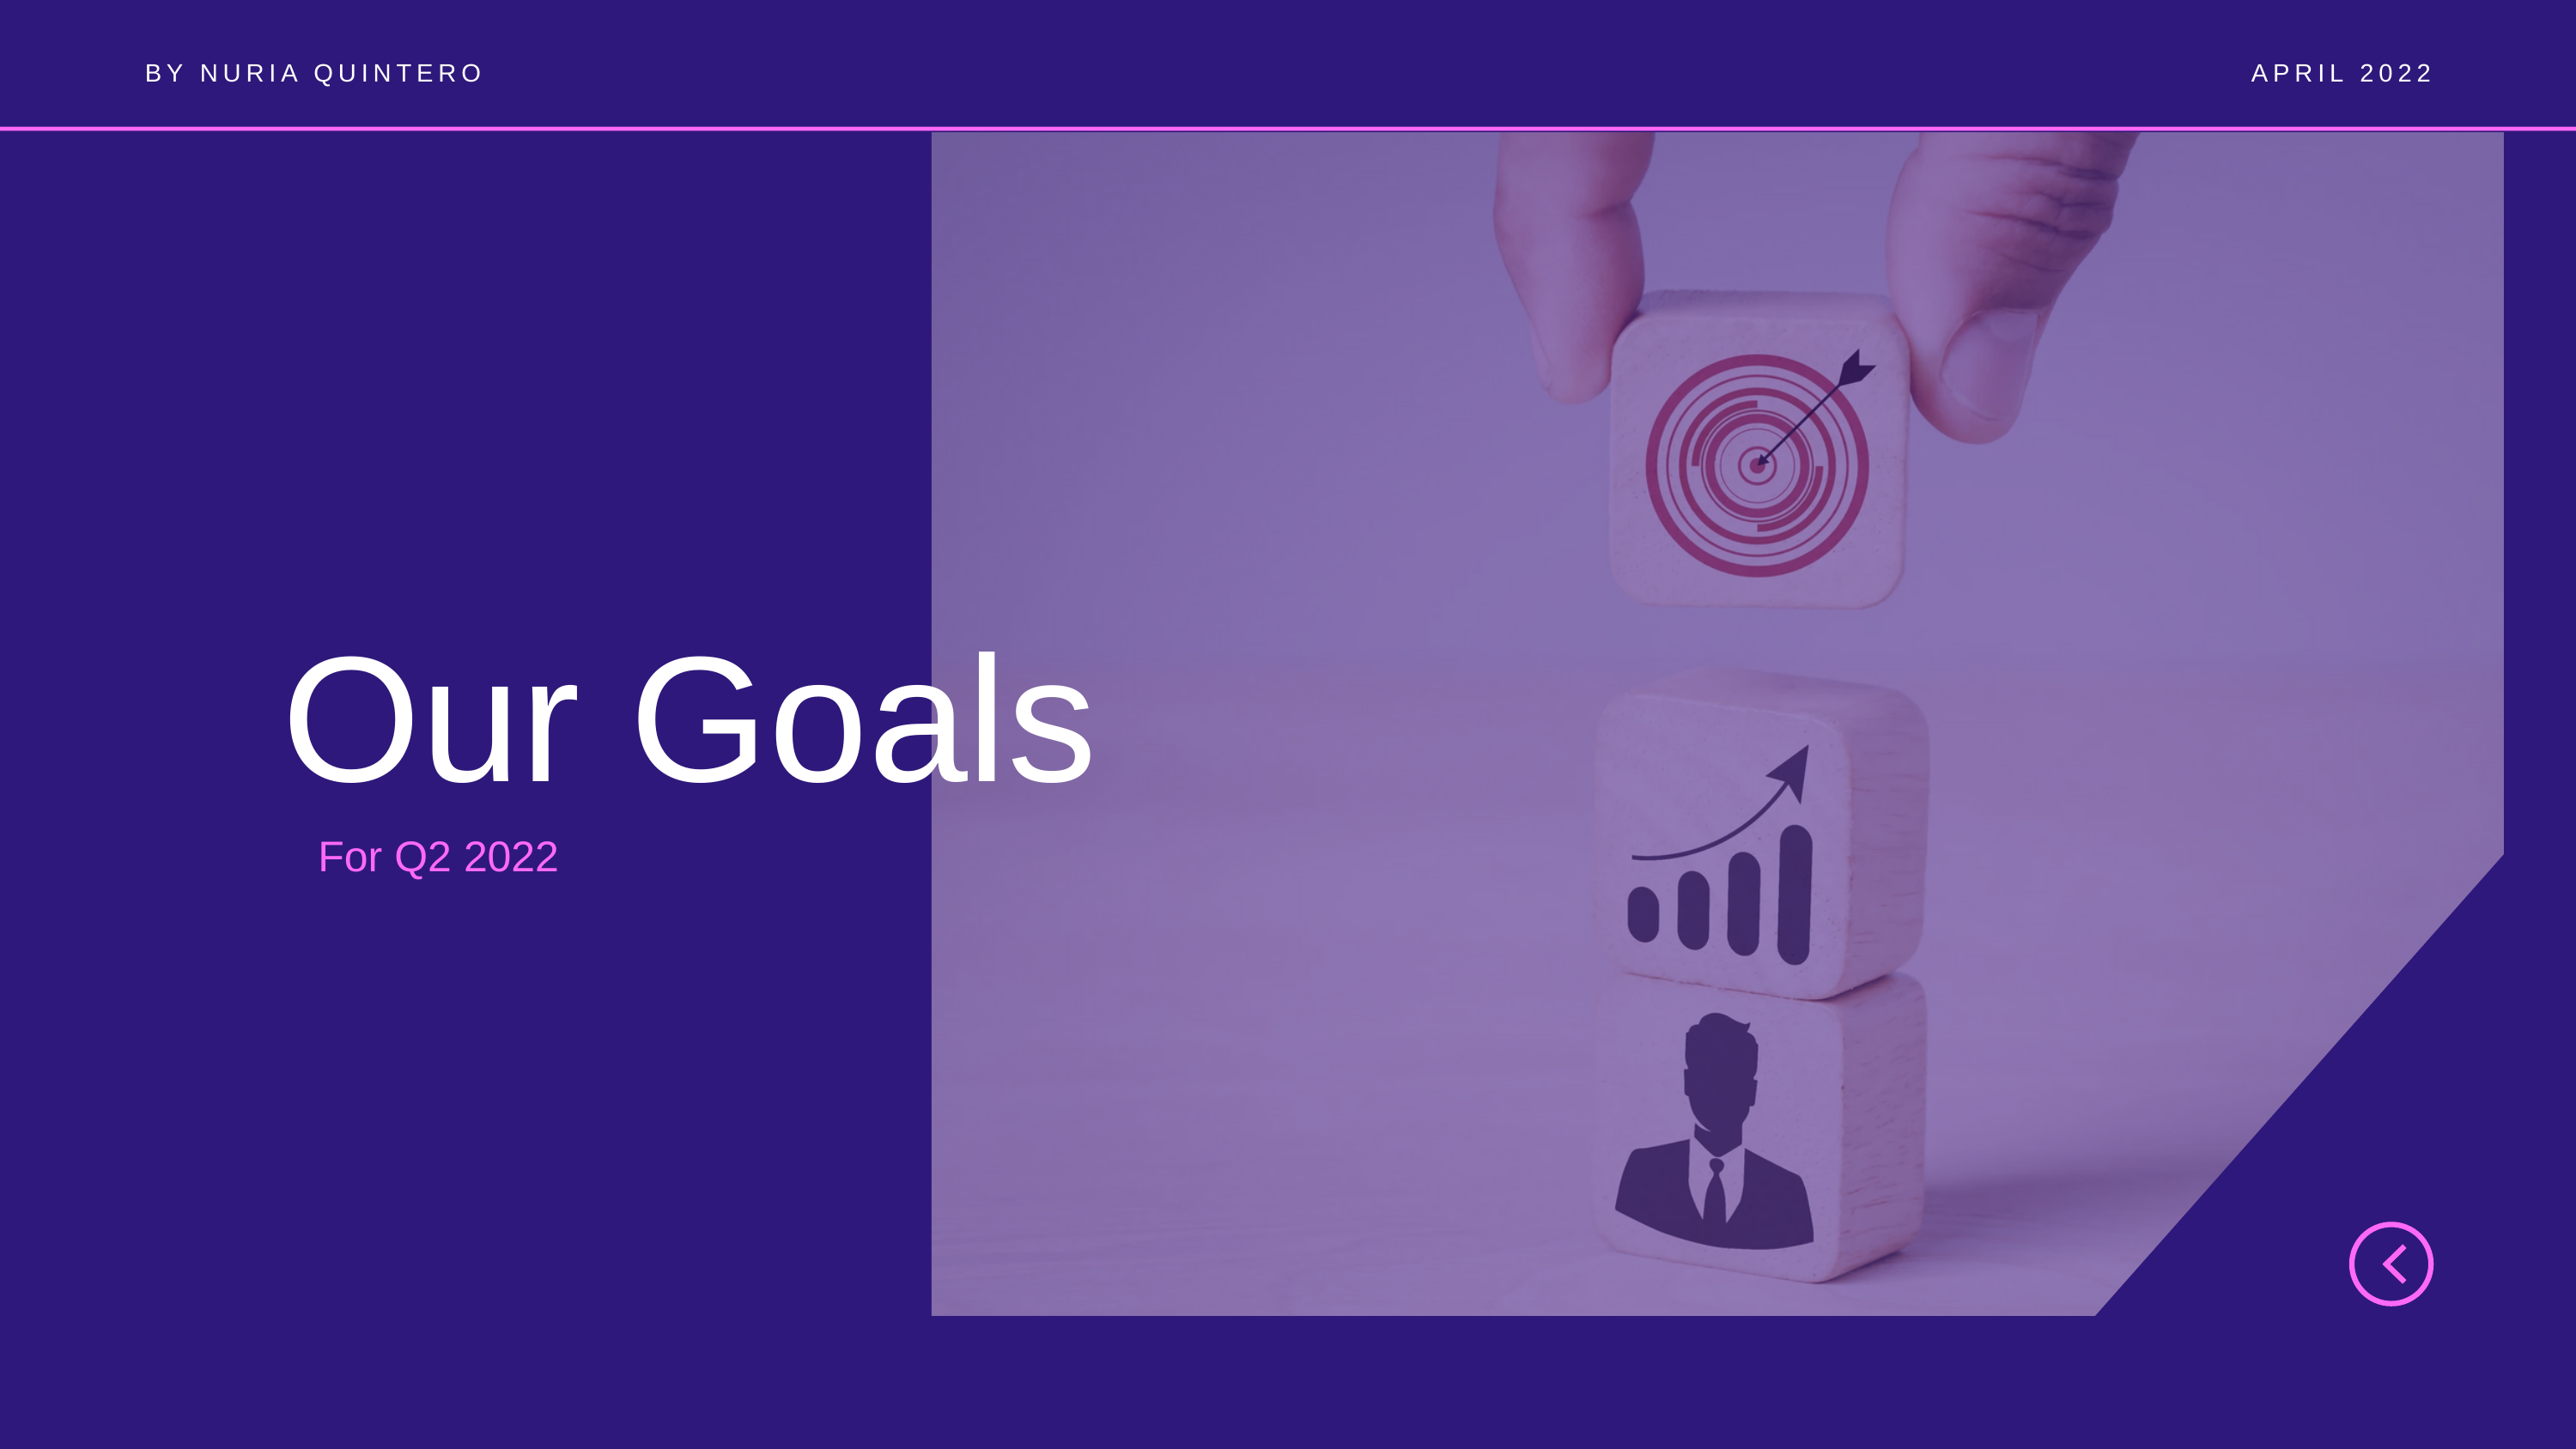

BY NURIA QUINTERO
APRIL 2022

Our Goals
For Q2 2022